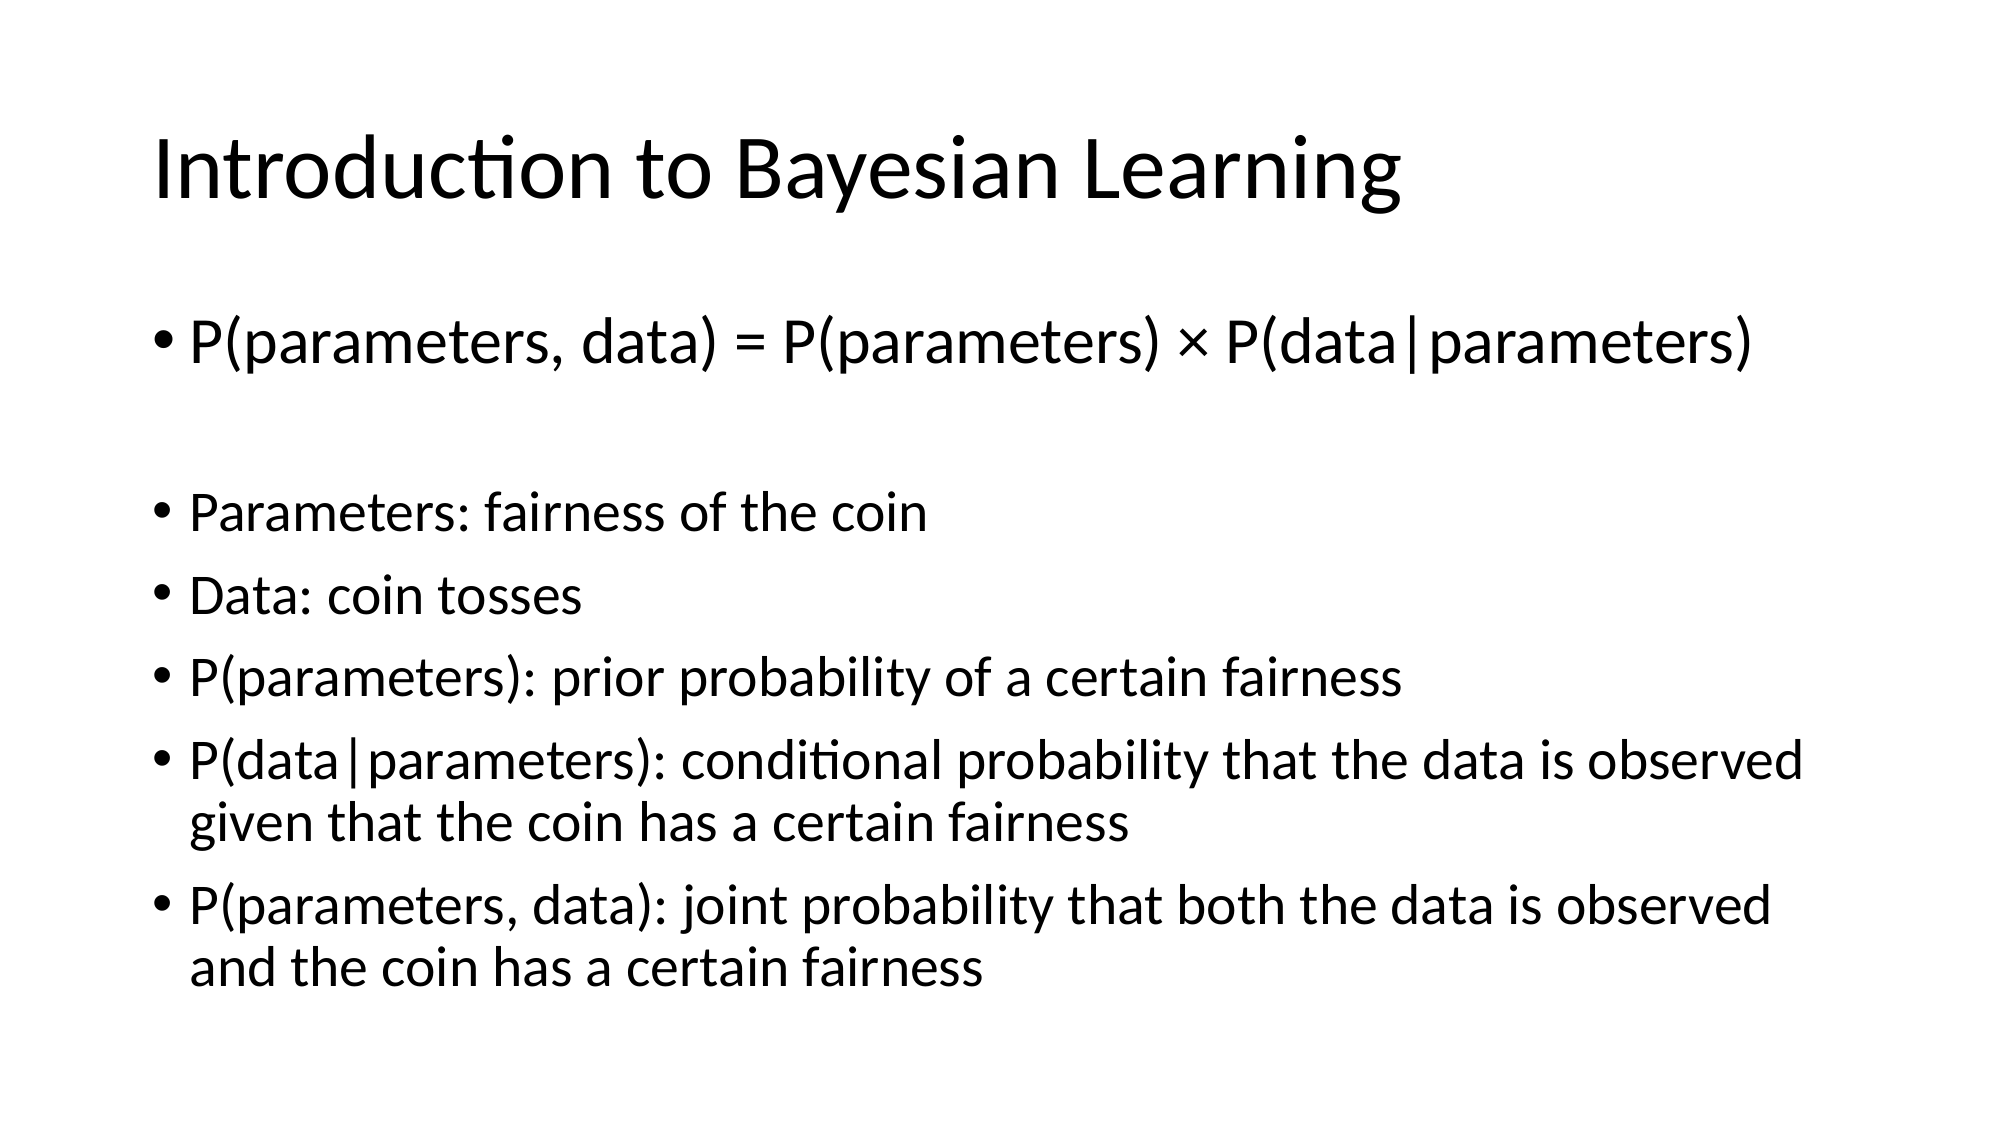

# Introduction to Bayesian Learning
P(parameters, data) = P(parameters) × P(data|parameters)

Parameters: fairness of the coin
Data: coin tosses
P(parameters): prior probability of a certain fairness
P(data|parameters): conditional probability that the data is observed given that the coin has a certain fairness
P(parameters, data): joint probability that both the data is observed and the coin has a certain fairness